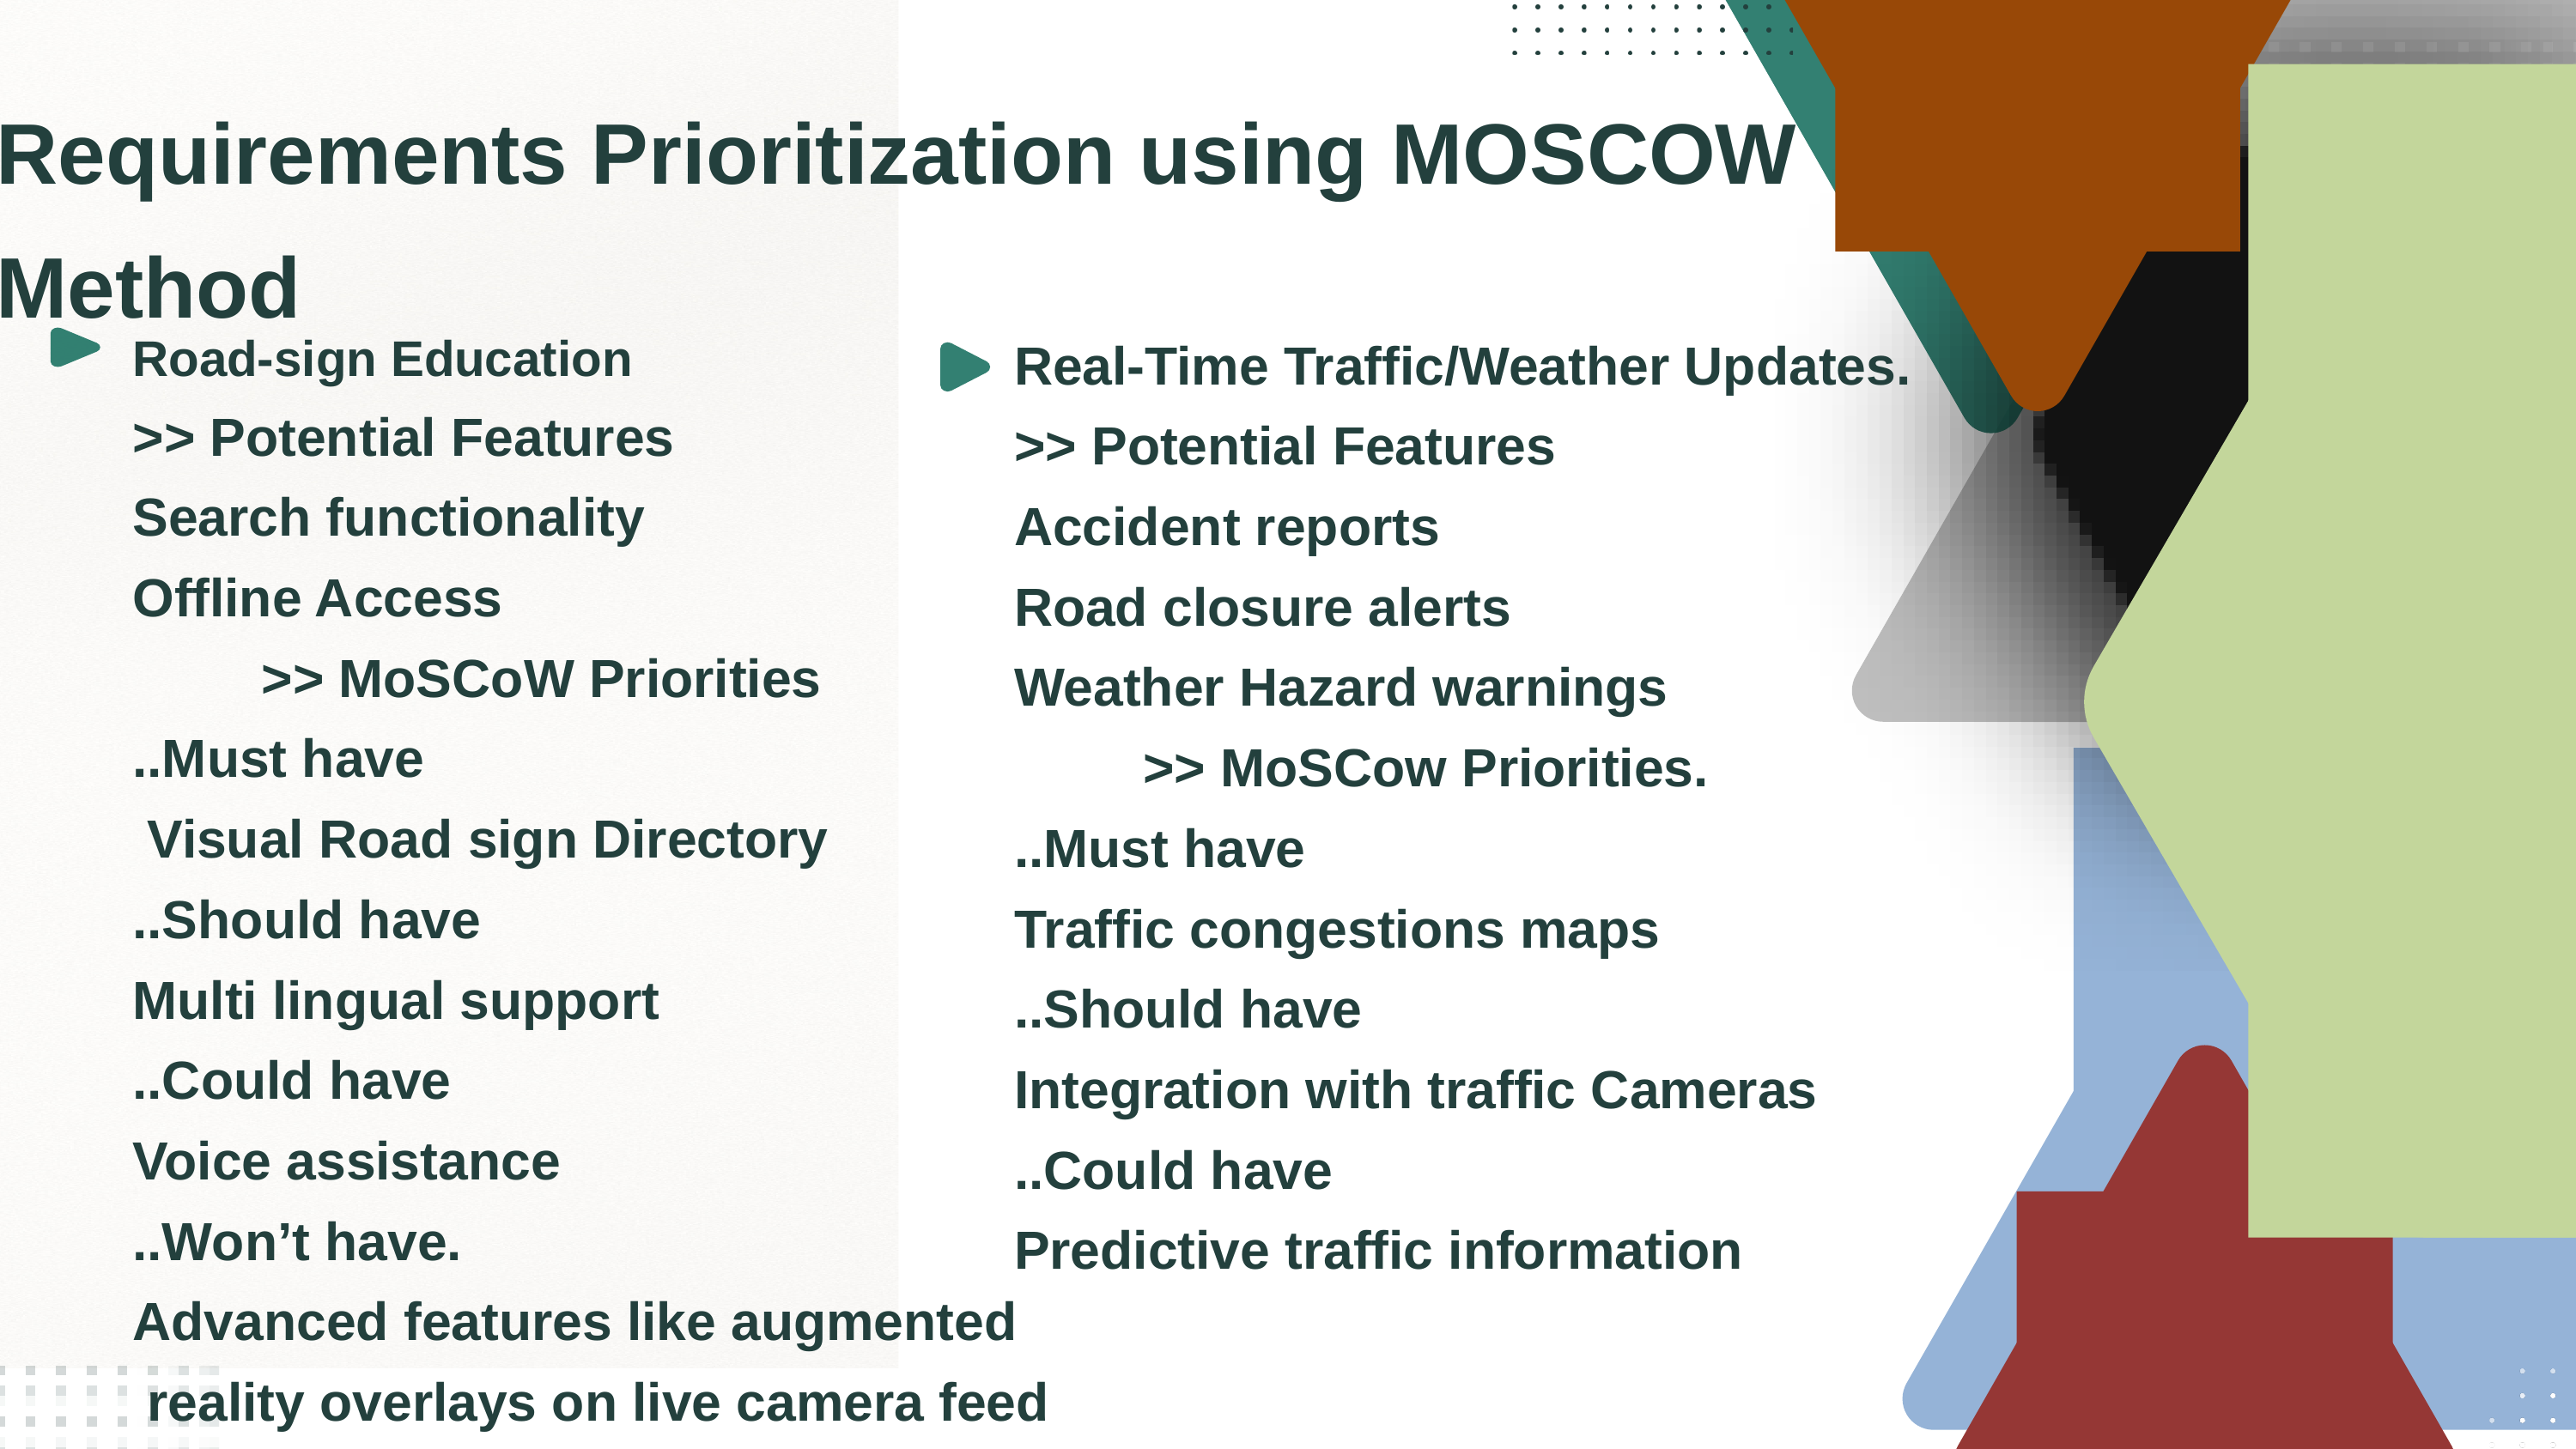

Requirements Prioritization using MOSCOW Method

03

Real-Time Traffic/Weather Updates.
>> Potential Features
Accident reports
Road closure alerts
Weather Hazard warnings
	>> MoSCow Priorities.
..Must have
Traffic congestions maps
..Should have
Integration with traffic Cameras
..Could have
Predictive traffic information

Road-sign Education
>> Potential Features
Search functionality
Offline Access
	>> MoSCoW Priorities
..Must have
 Visual Road sign Directory
..Should have
Multi lingual support
..Could have
Voice assistance
..Won’t have.
Advanced features like augmented
 reality overlays on live camera feed